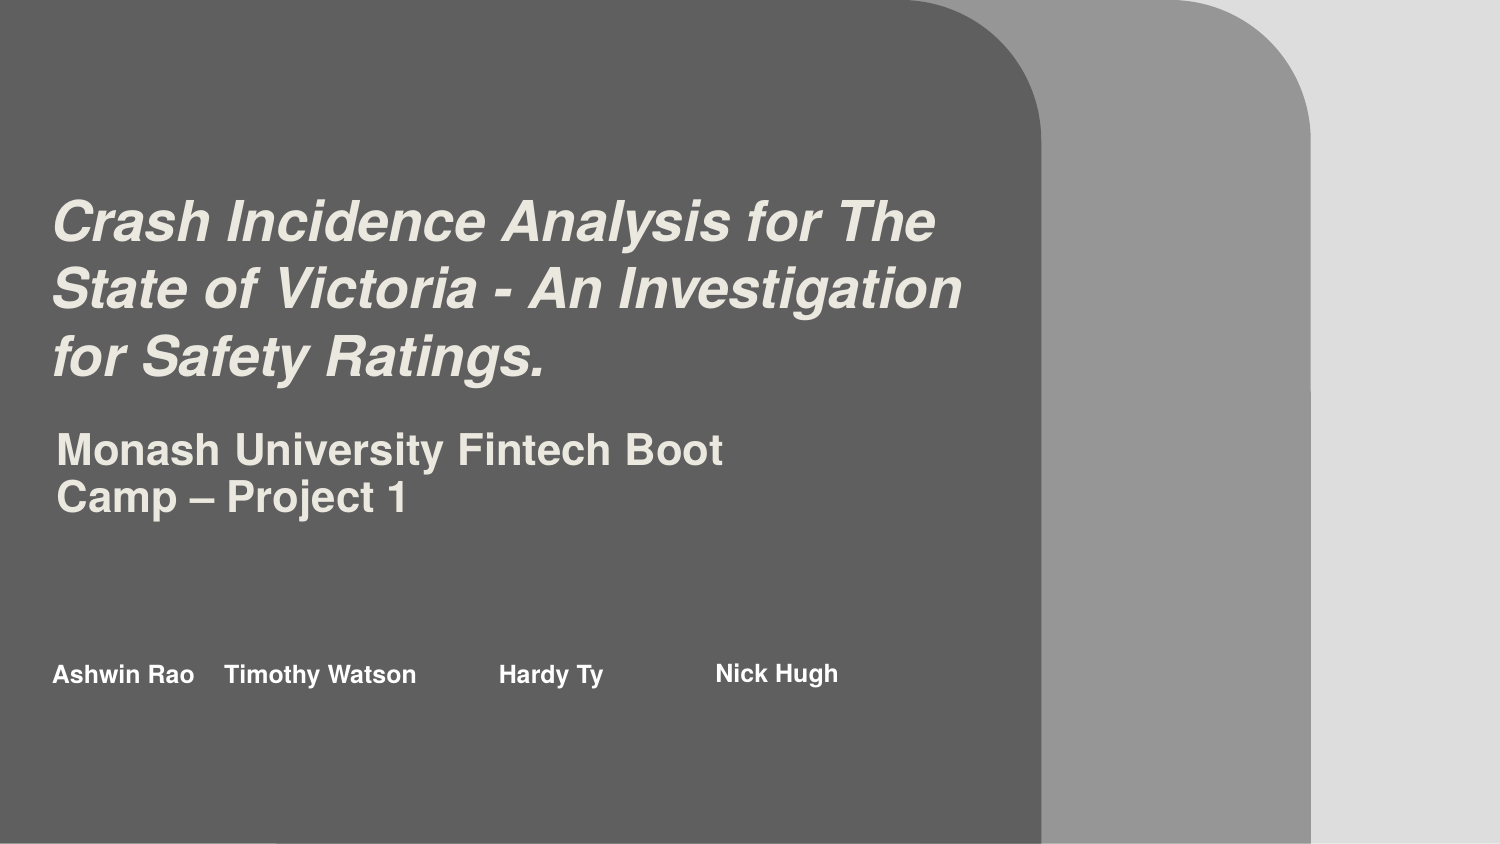

Crash Incidence Analysis for The State of Victoria - An Investigation for Safety Ratings.

# Monash University Fintech Boot Camp – Project 1
Nick Hugh

Ashwin Rao
Timothy Watson
Hardy Ty